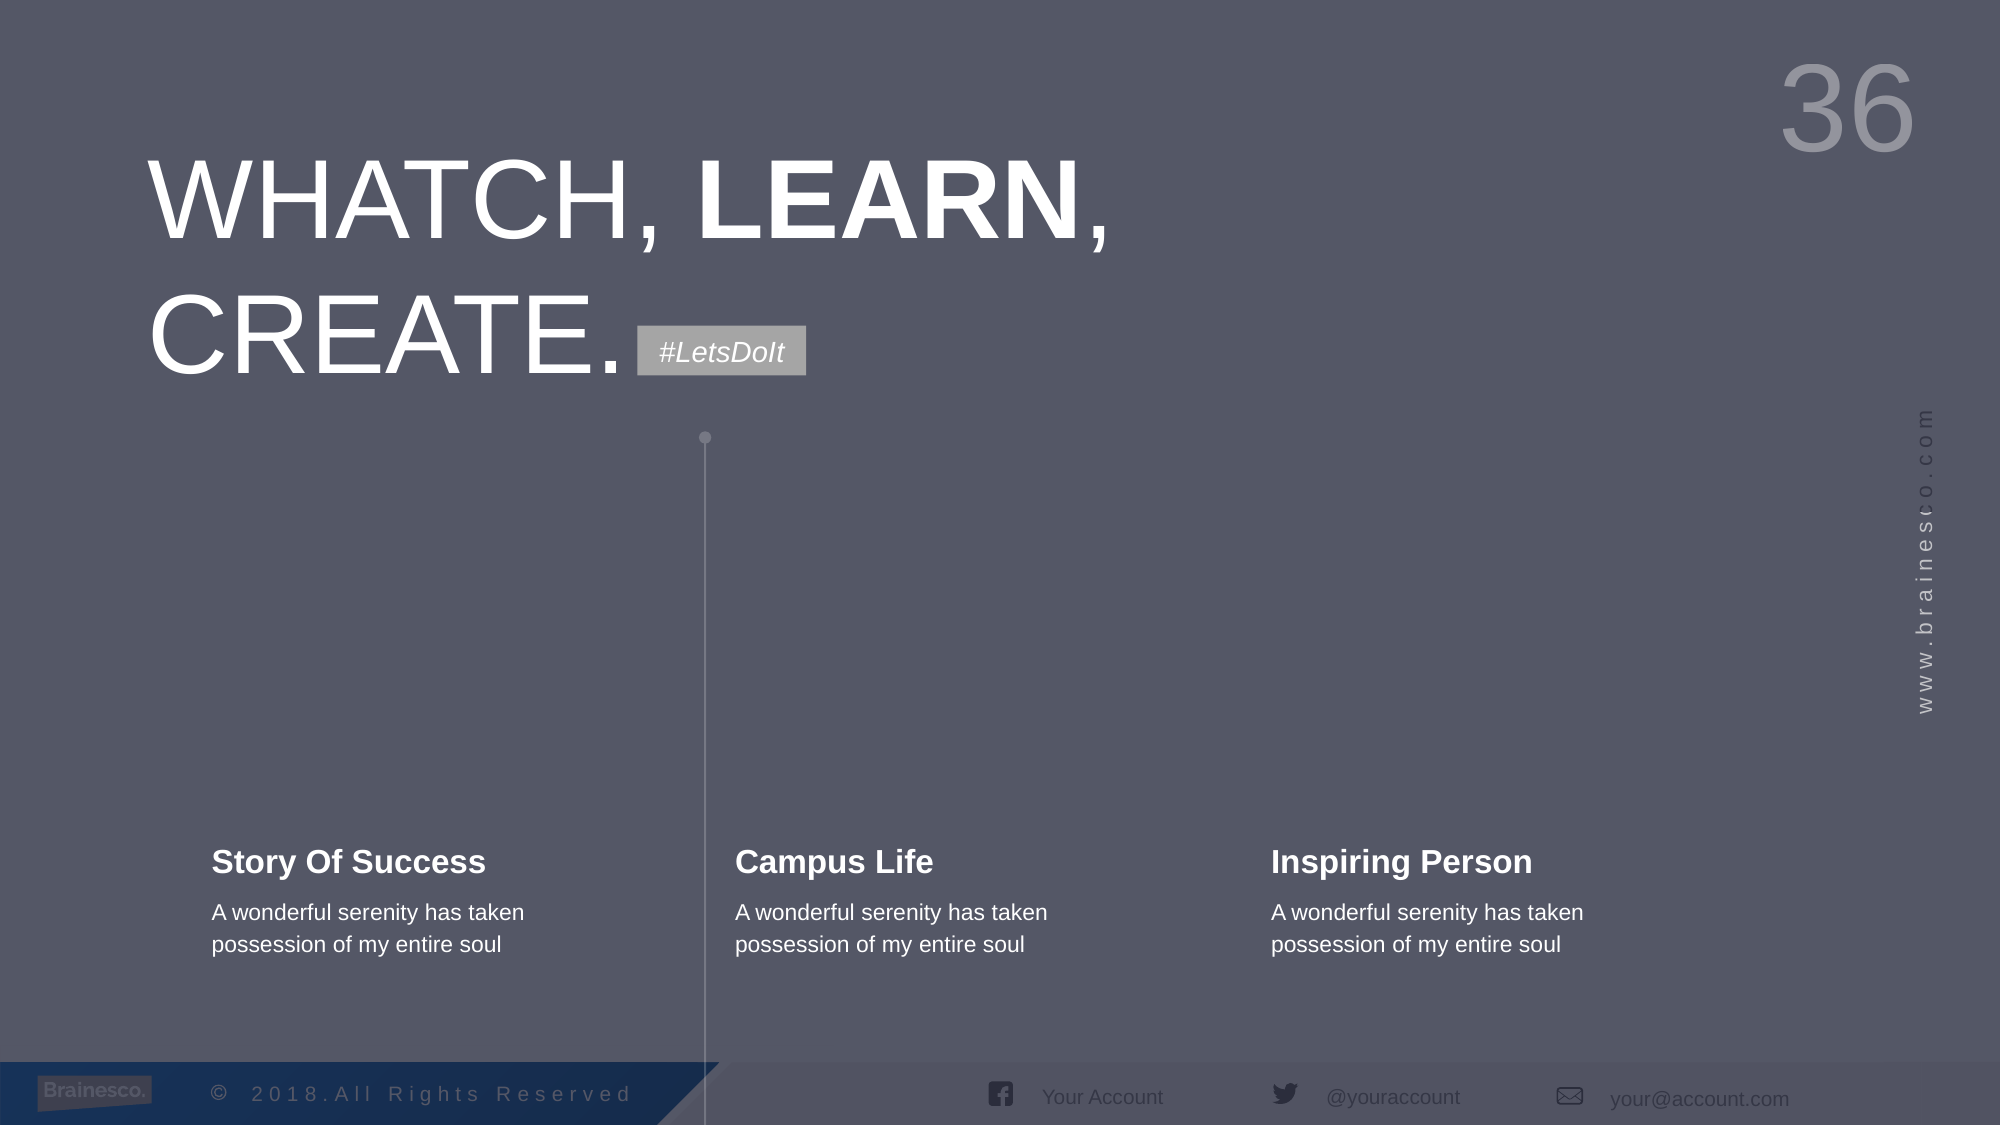

36
WHATCH, LEARN, CREATE.
#LetsDoIt

www.brainesco.com
Story Of Success
A wonderful serenity has taken possession of my entire soul
Campus Life
A wonderful serenity has taken possession of my entire soul
Inspiring Person
A wonderful serenity has taken possession of my entire soul